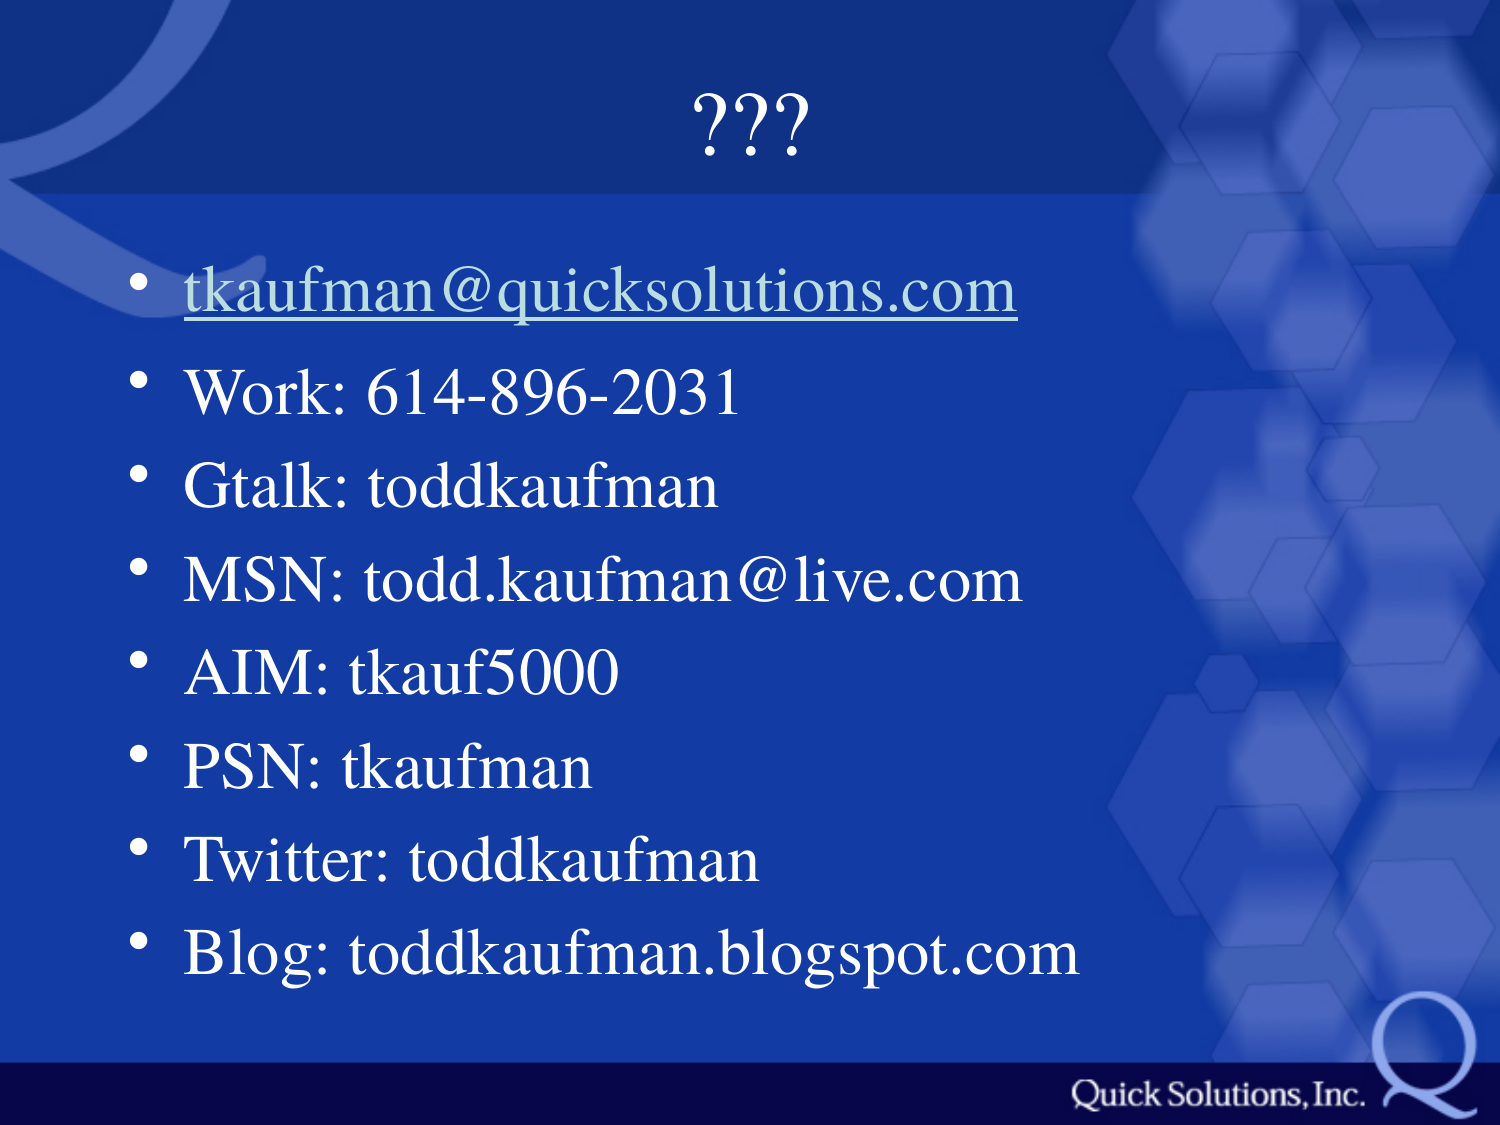

# ???
tkaufman@quicksolutions.com
Work: 614-896-2031
Gtalk: toddkaufman
MSN: todd.kaufman@live.com
AIM: tkauf5000
PSN: tkaufman
Twitter: toddkaufman
Blog: toddkaufman.blogspot.com